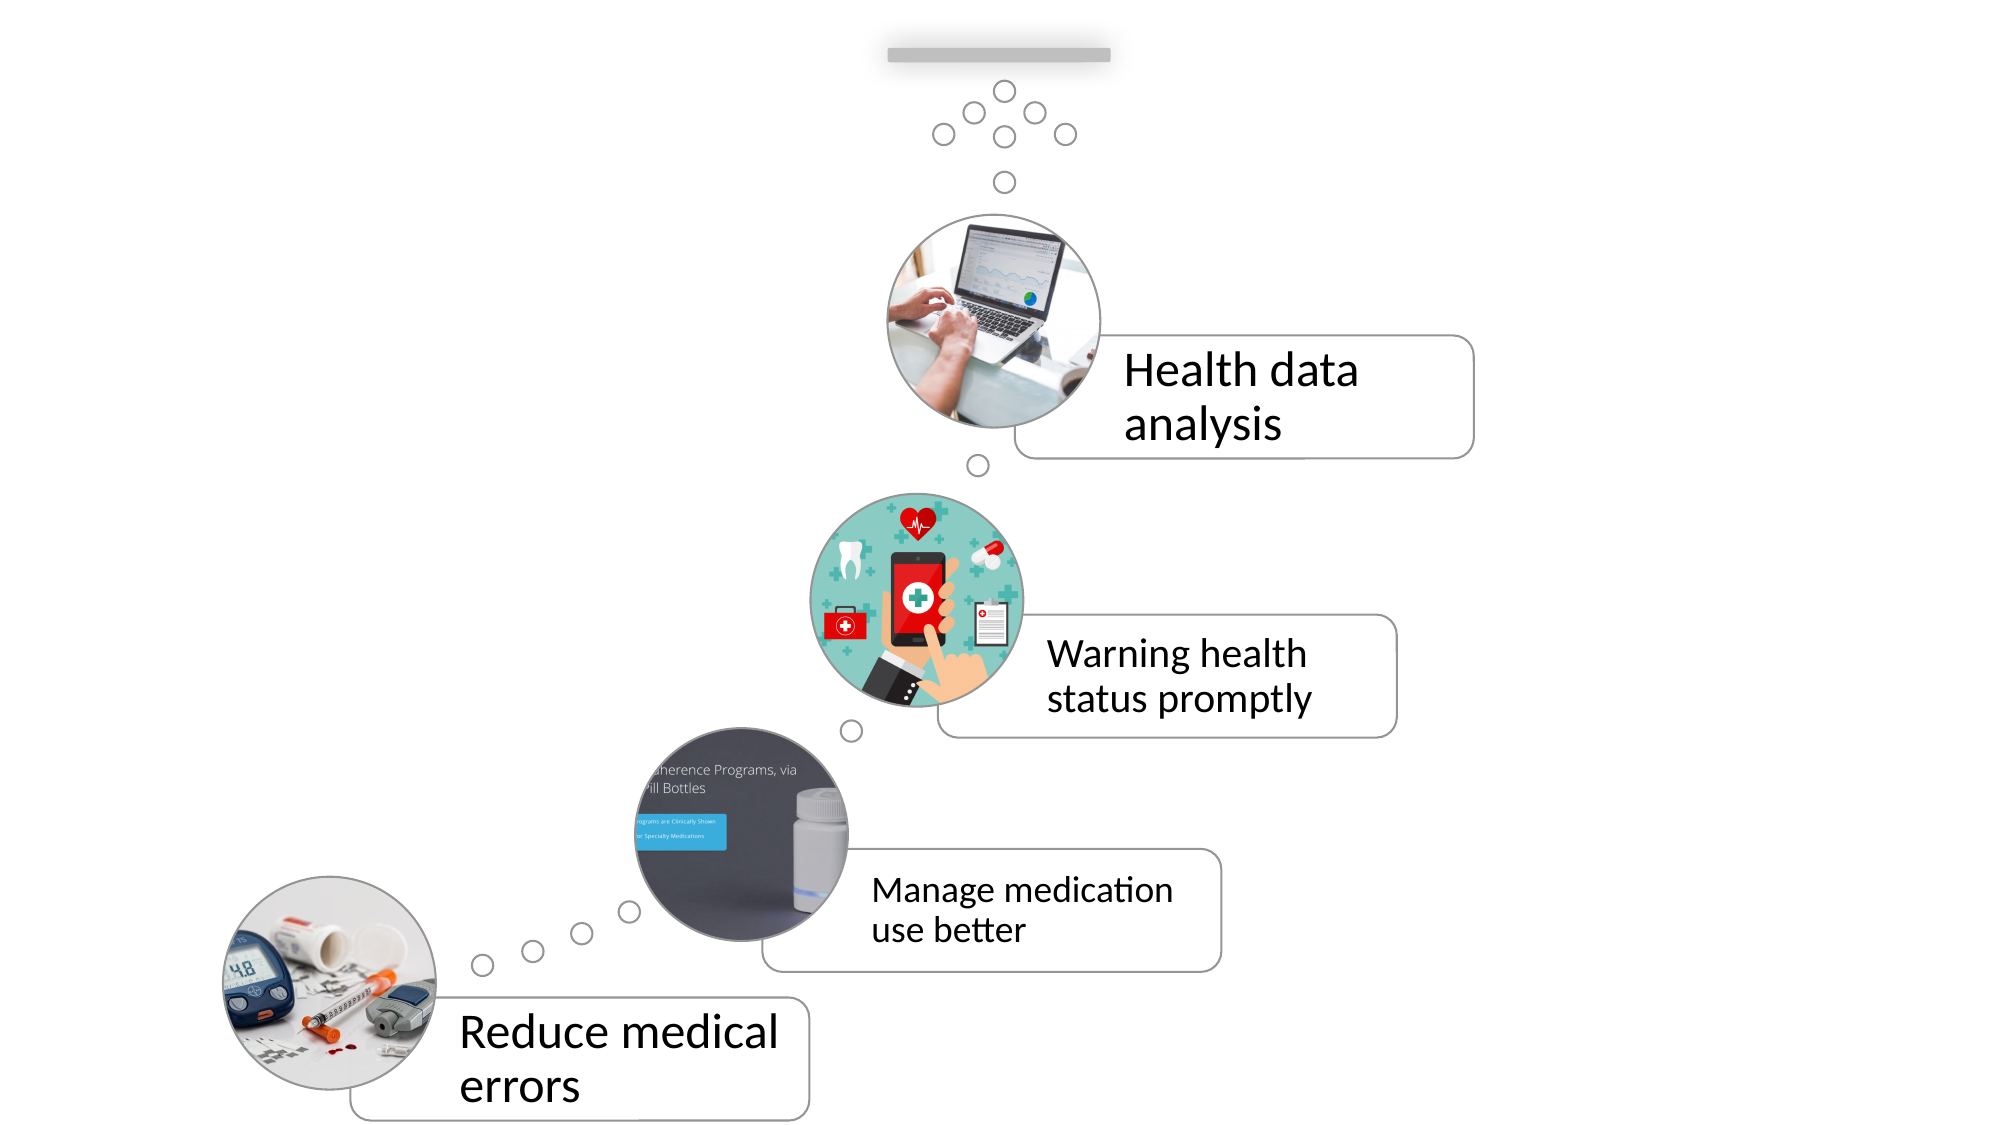

Reduce medical errors
Manage medication use better
Warning health status promptly
Health data analysis